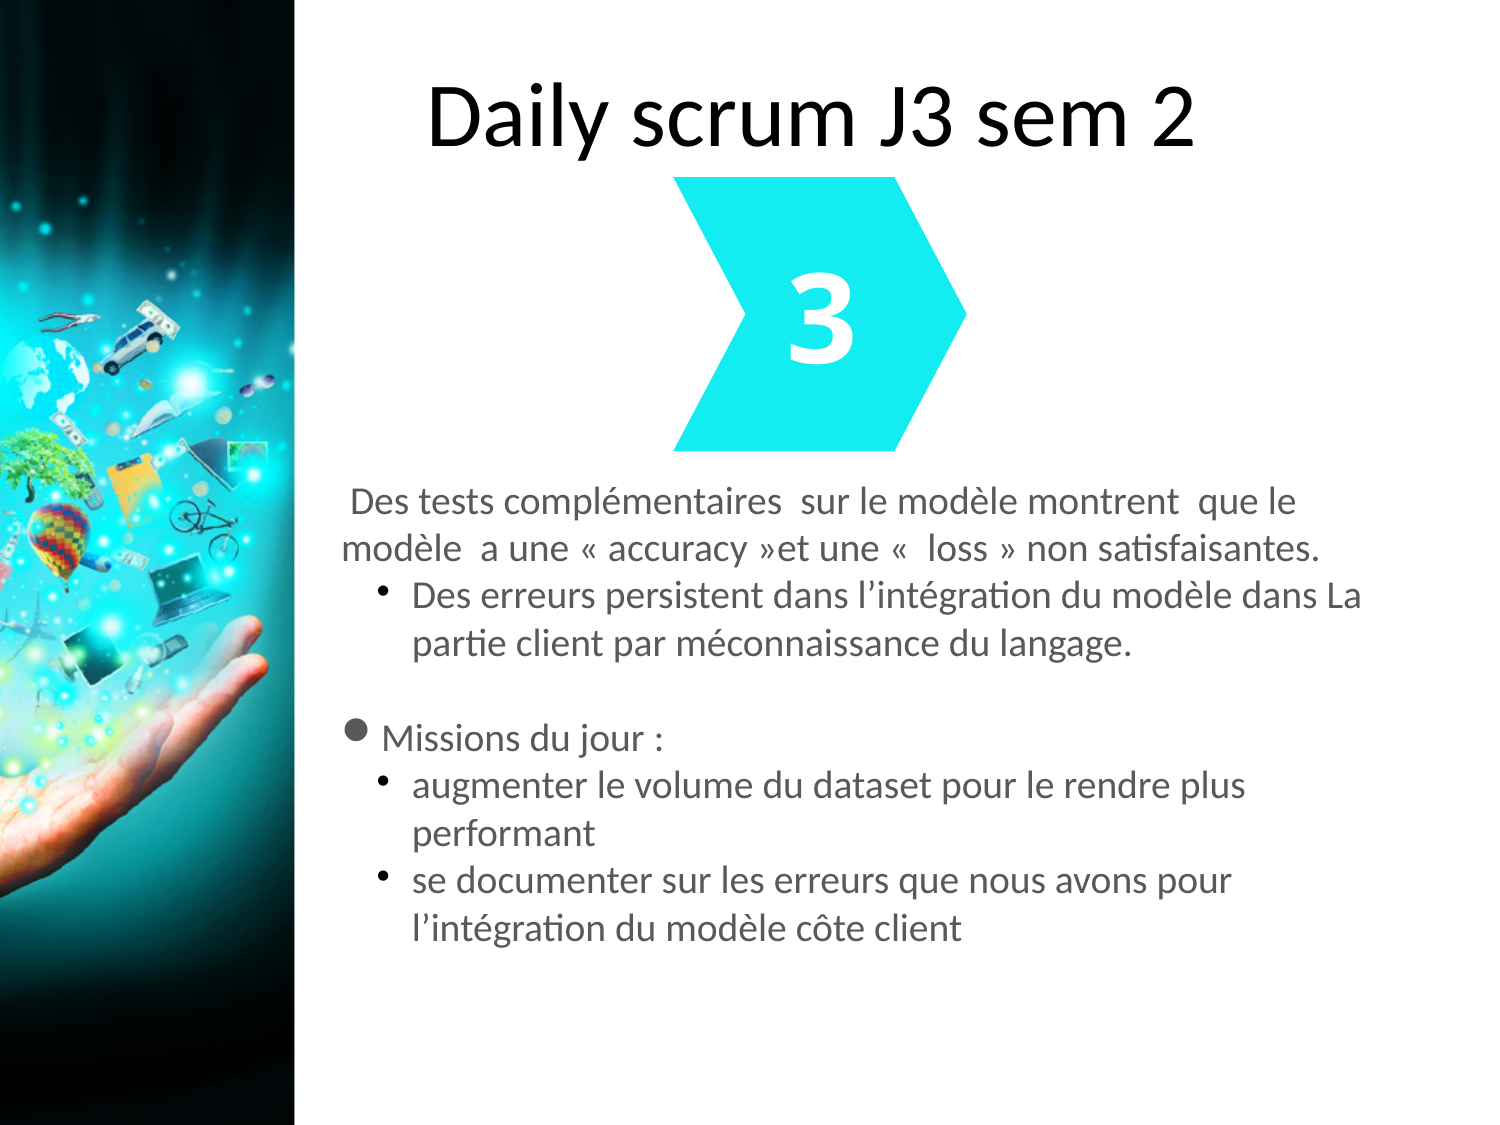

Daily scrum J3 sem 2

3
4

4

 Des tests complémentaires  sur le modèle montrent  que le modèle  a une « accuracy »et une «  loss » non satisfaisantes.
Des erreurs persistent dans l’intégration du modèle dans La partie client par méconnaissance du langage.

Missions du jour :
augmenter le volume du dataset pour le rendre plus performant
se documenter sur les erreurs que nous avons pour l’intégration du modèle côte client